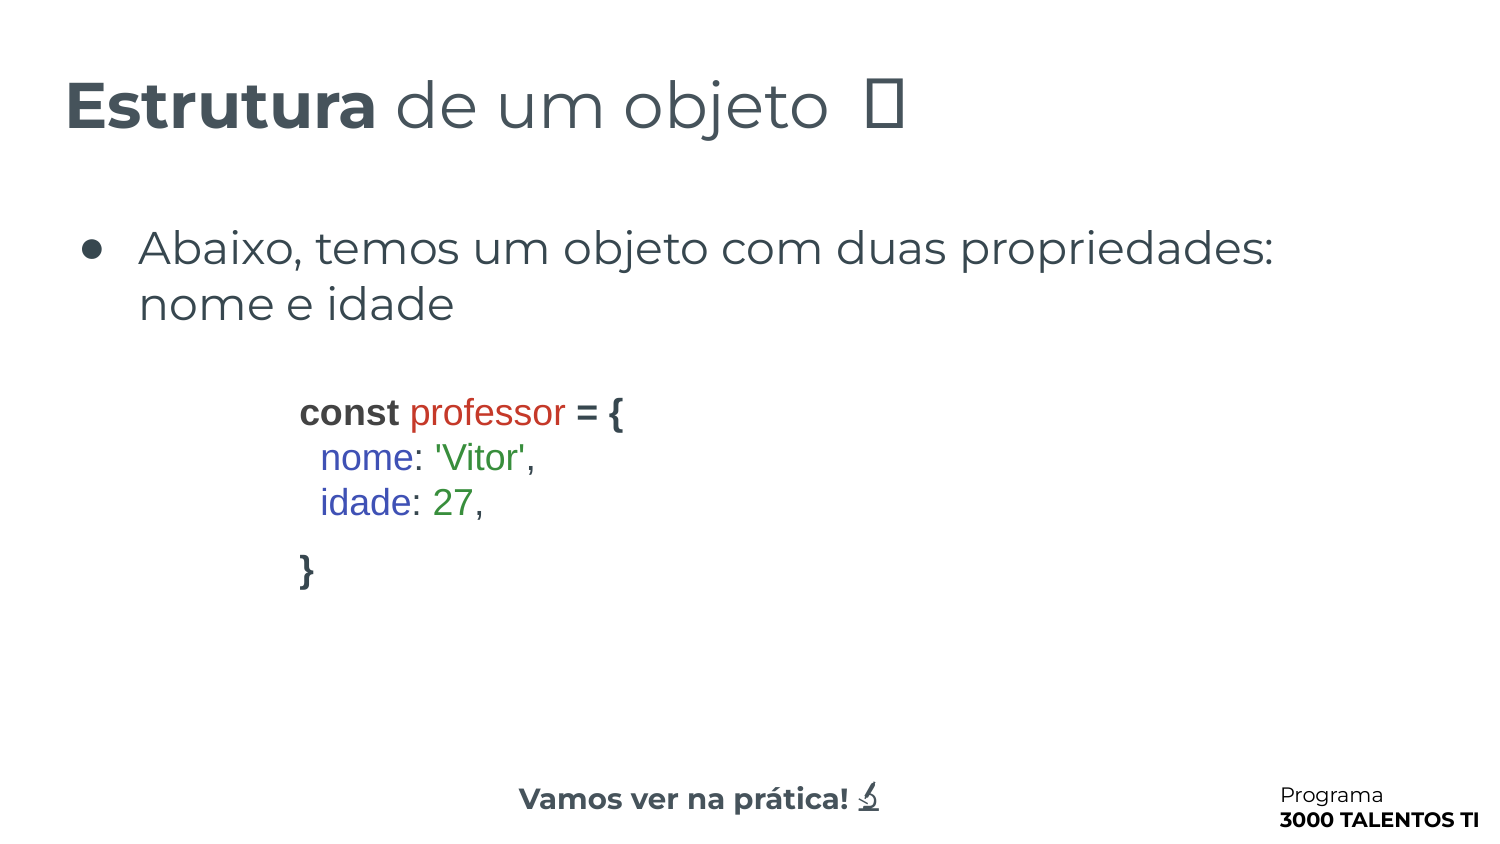

# Estrutura de um objeto  🧮
Abaixo, temos um objeto com duas propriedades: nome e idade
const professor = {
  nome: 'Vitor',
  idade: 27,
}
Vamos ver na prática! 🔬